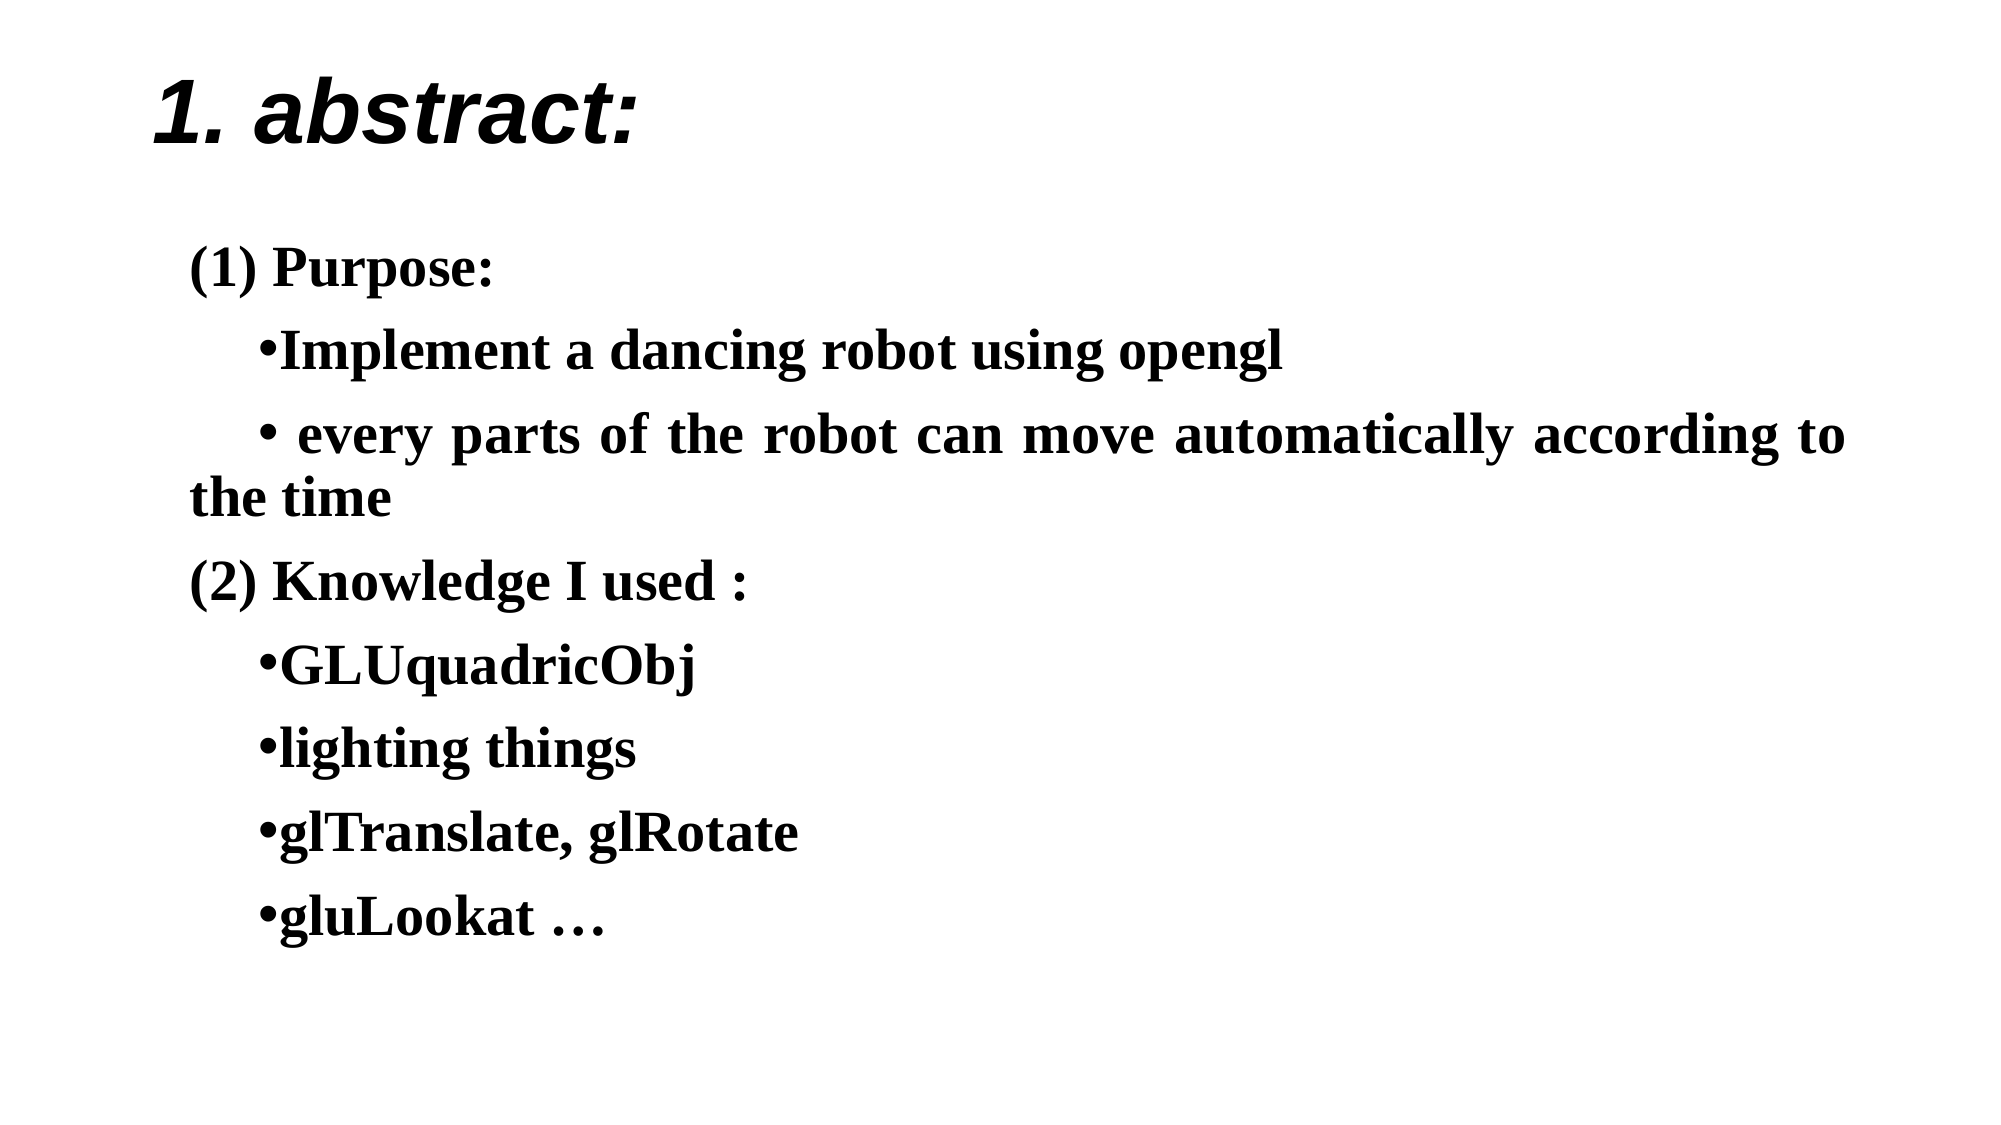

# 1. abstract:
(1) Purpose:
Implement a dancing robot using opengl
 every parts of the robot can move automatically according to the time
(2) Knowledge I used :
GLUquadricObj
lighting things
glTranslate, glRotate
gluLookat …